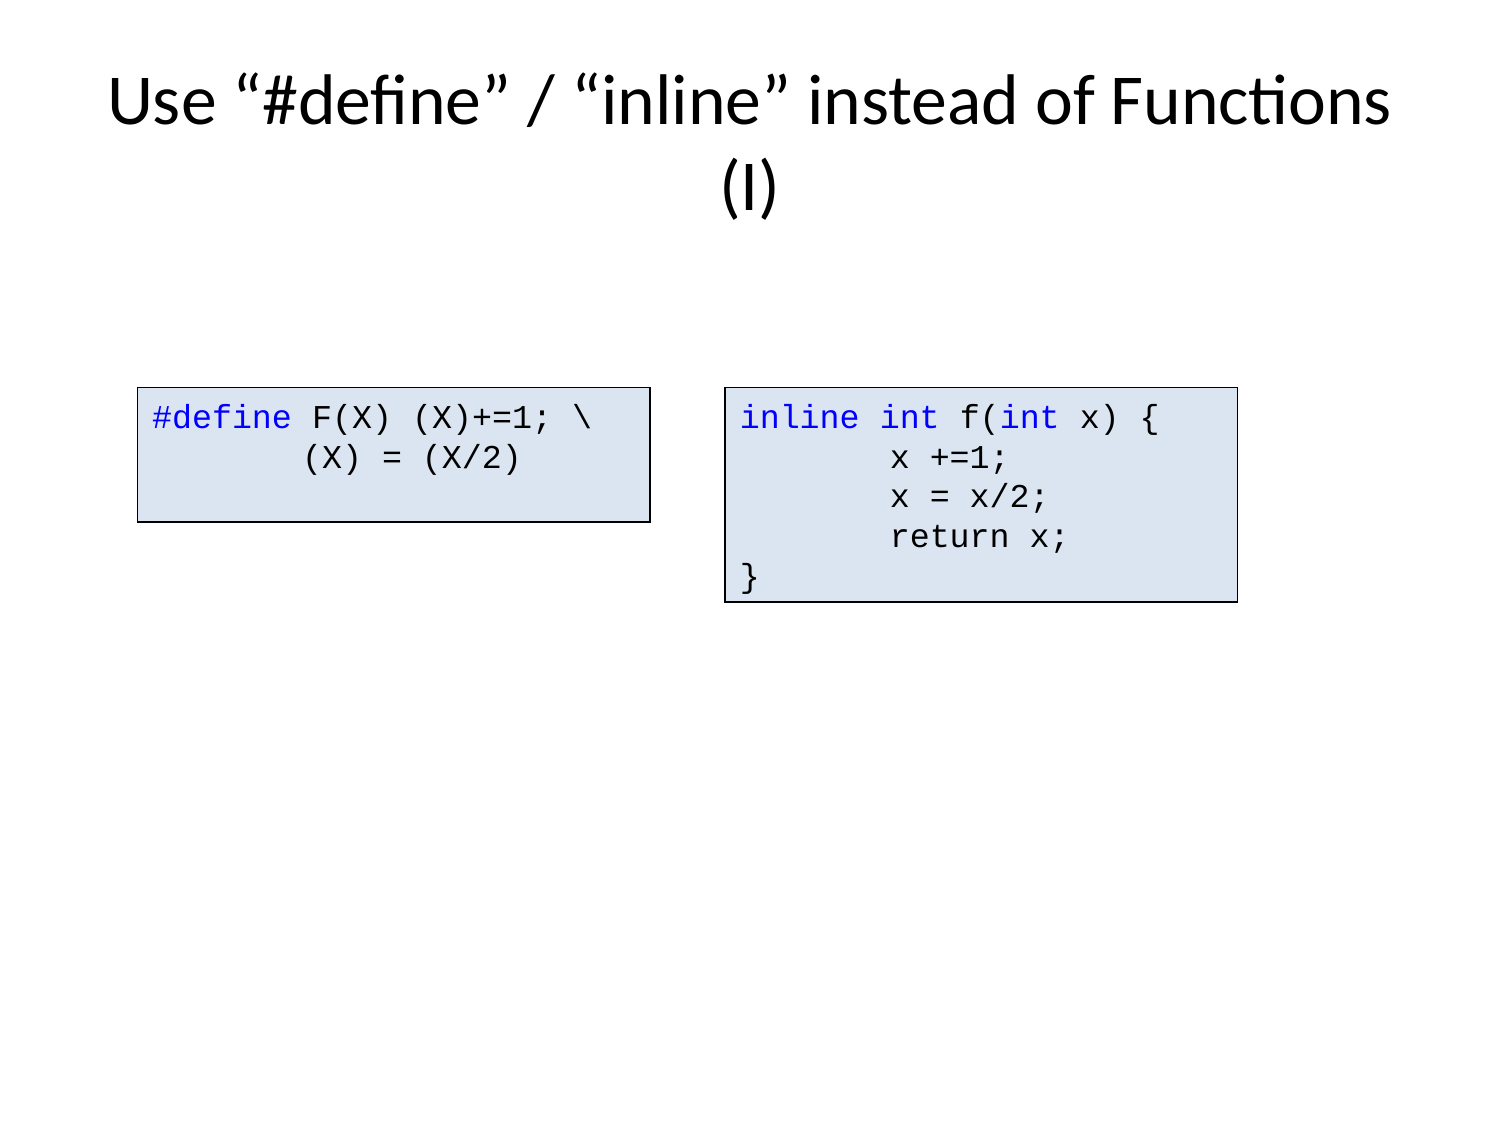

# Use “#define” / “inline” instead of Functions (I)
#define F(X) (X)+=1; \    	(X) = (X/2)

inline int f(int x) {
	x +=1;
	x = x/2;
	return x;
}